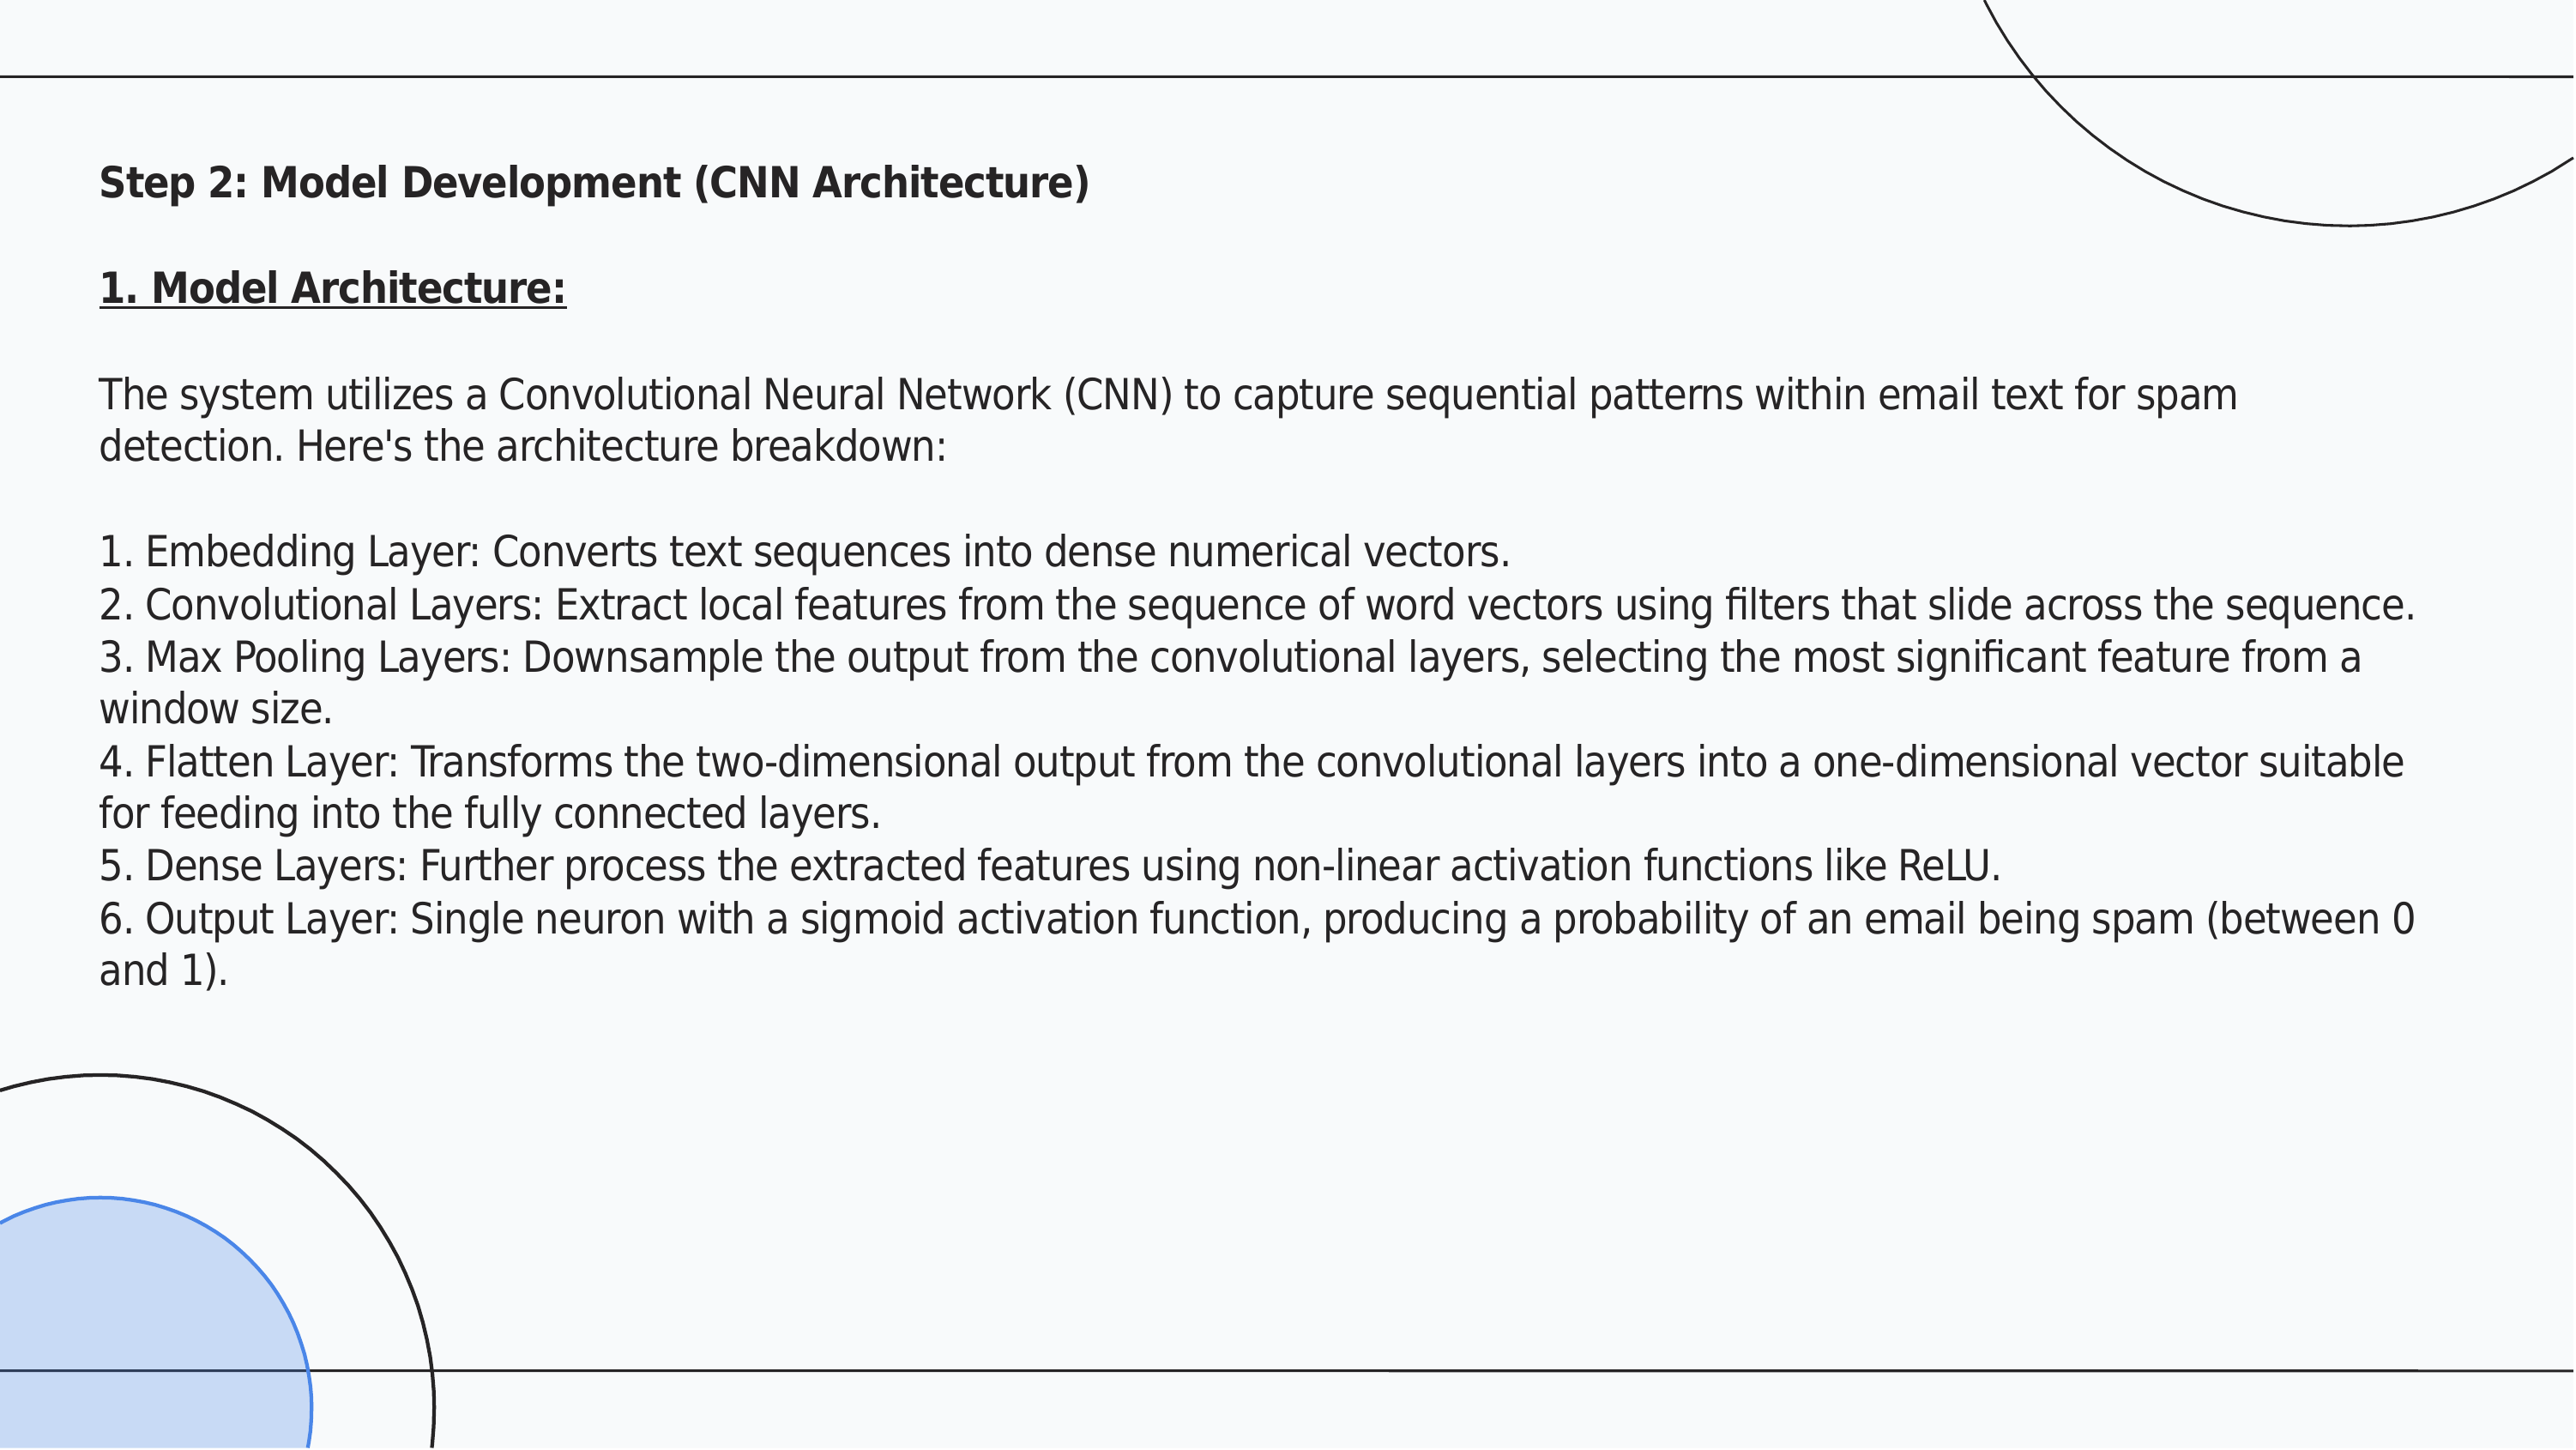

Step 2: Model Development (CNN Architecture)

1. Model Architecture:

The system utilizes a Convolutional Neural Network (CNN) to capture sequential patterns within email text for spam detection. Here's the architecture breakdown:

1. Embedding Layer: Converts text sequences into dense numerical vectors.
2. Convolutional Layers: Extract local features from the sequence of word vectors using filters that slide across the sequence.
3. Max Pooling Layers: Downsample the output from the convolutional layers, selecting the most significant feature from a window size.
4. Flatten Layer: Transforms the two-dimensional output from the convolutional layers into a one-dimensional vector suitable for feeding into the fully connected layers.
5. Dense Layers: Further process the extracted features using non-linear activation functions like ReLU.
6. Output Layer: Single neuron with a sigmoid activation function, producing a probability of an email being spam (between 0 and 1).